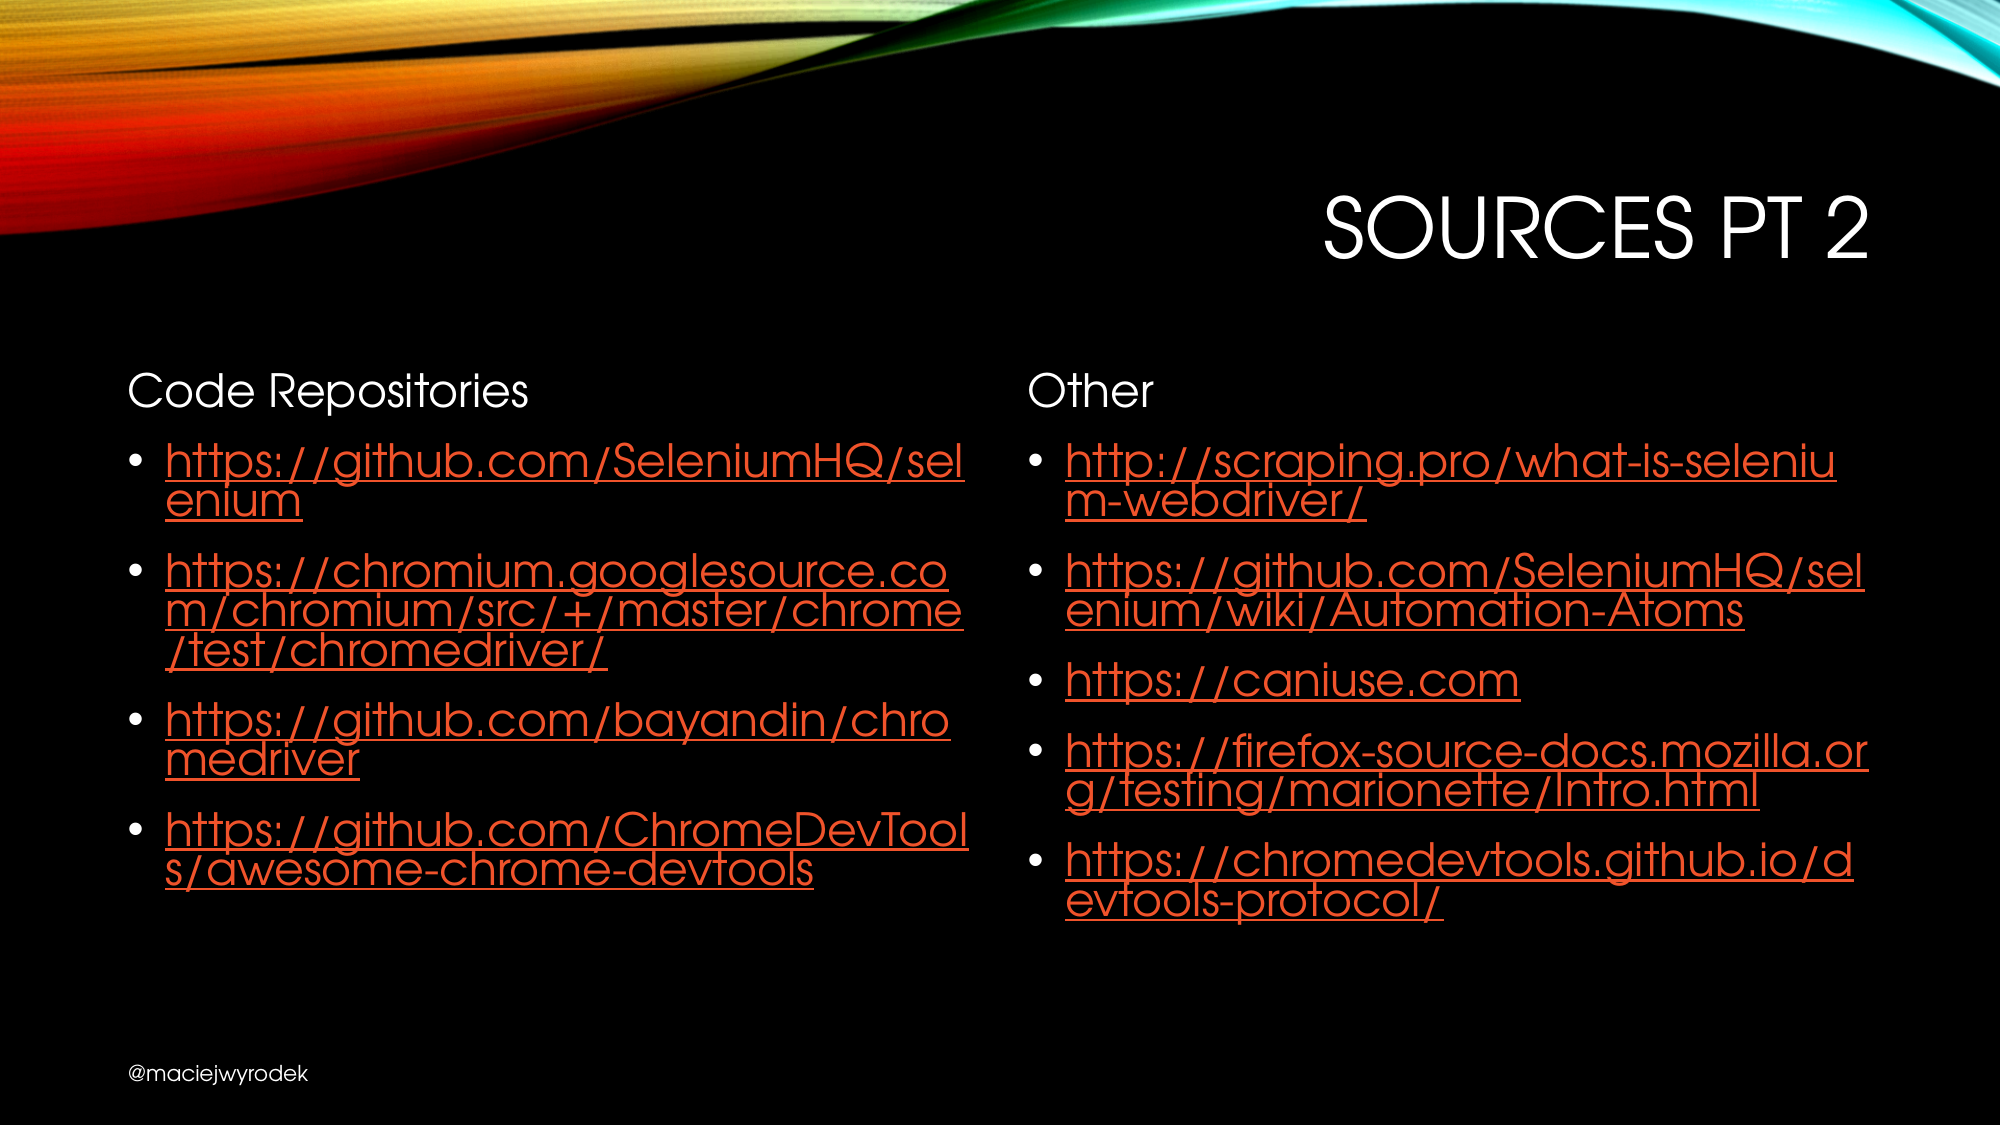

# Sources pt 2
Code Repositories
https://github.com/SeleniumHQ/selenium
https://chromium.googlesource.com/chromium/src/+/master/chrome/test/chromedriver/
https://github.com/bayandin/chromedriver
https://github.com/ChromeDevTools/awesome-chrome-devtools

Other
http://scraping.pro/what-is-selenium-webdriver/
https://github.com/SeleniumHQ/selenium/wiki/Automation-Atoms
https://caniuse.com
https://firefox-source-docs.mozilla.org/testing/marionette/Intro.html
https://chromedevtools.github.io/devtools-protocol/

@maciejwyrodek